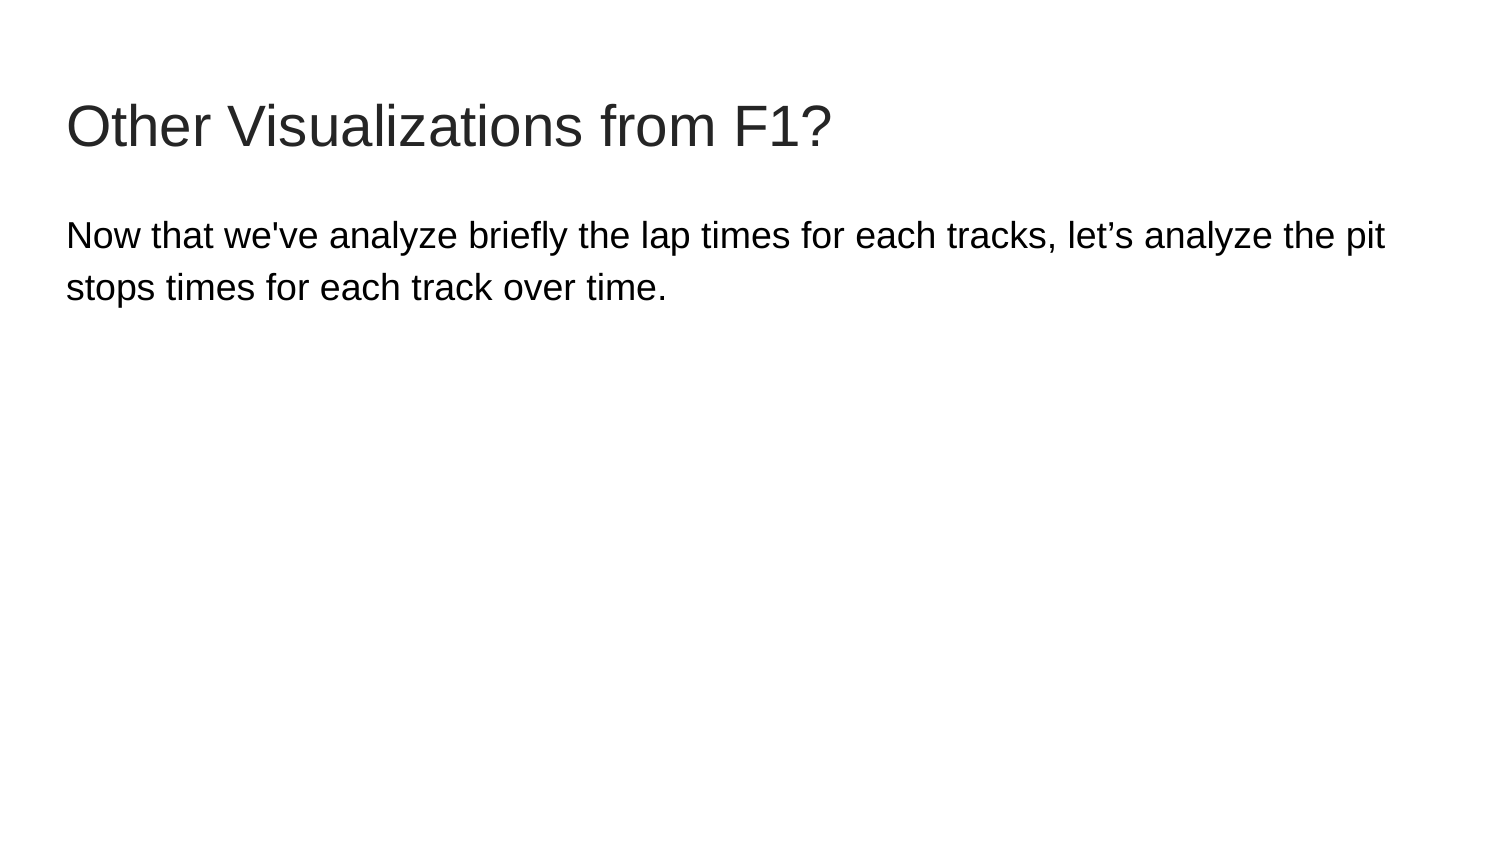

# Other Visualizations from F1?
Now that we've analyze briefly the lap times for each tracks, let’s analyze the pit stops times for each track over time.